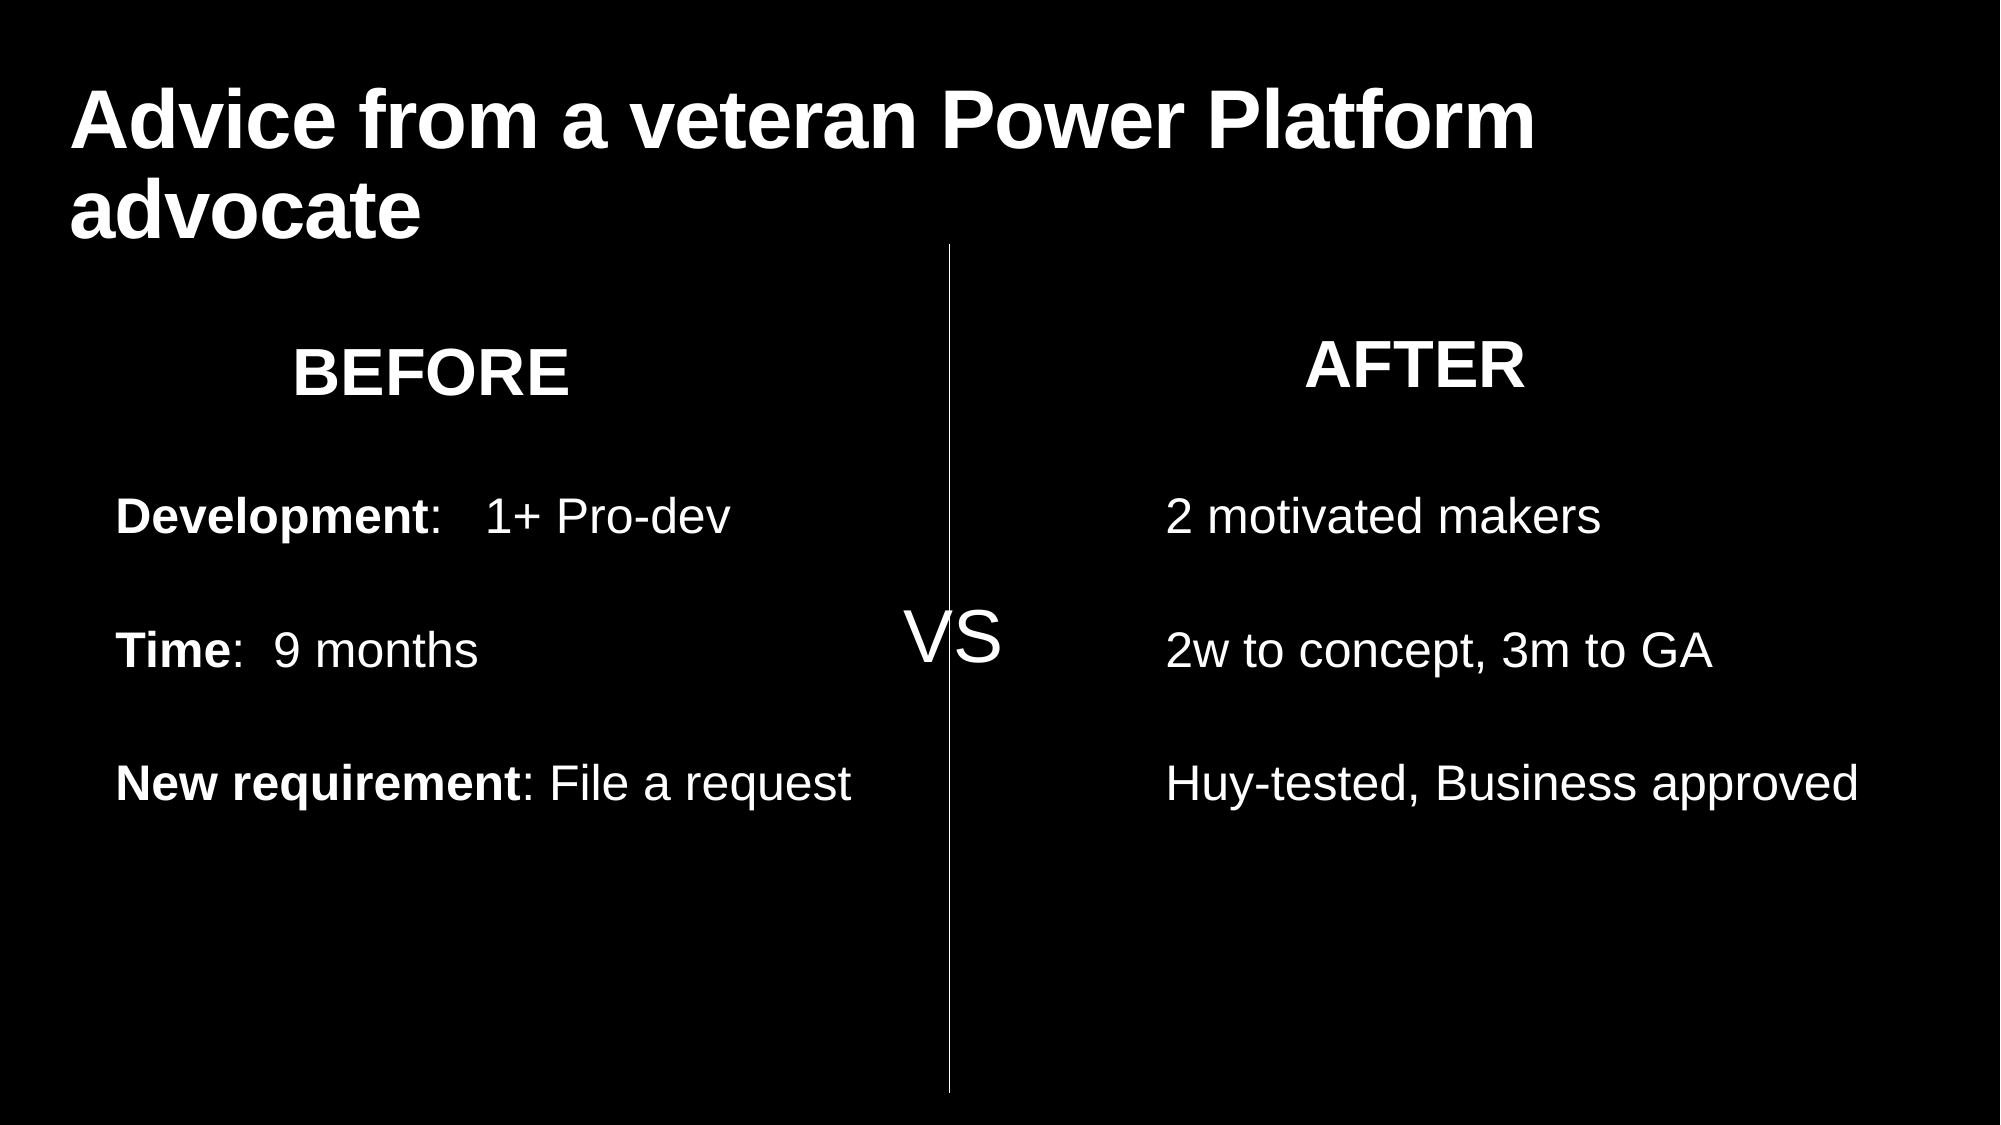

# Advice from a veteran Power Platform advocate
AFTER
BEFORE
Development:   1+ Pro-dev 			2 motivated makers

Time:  9 months					2w to concept, 3m to GA

New requirement: File a request			Huy-tested, Business approved
VS